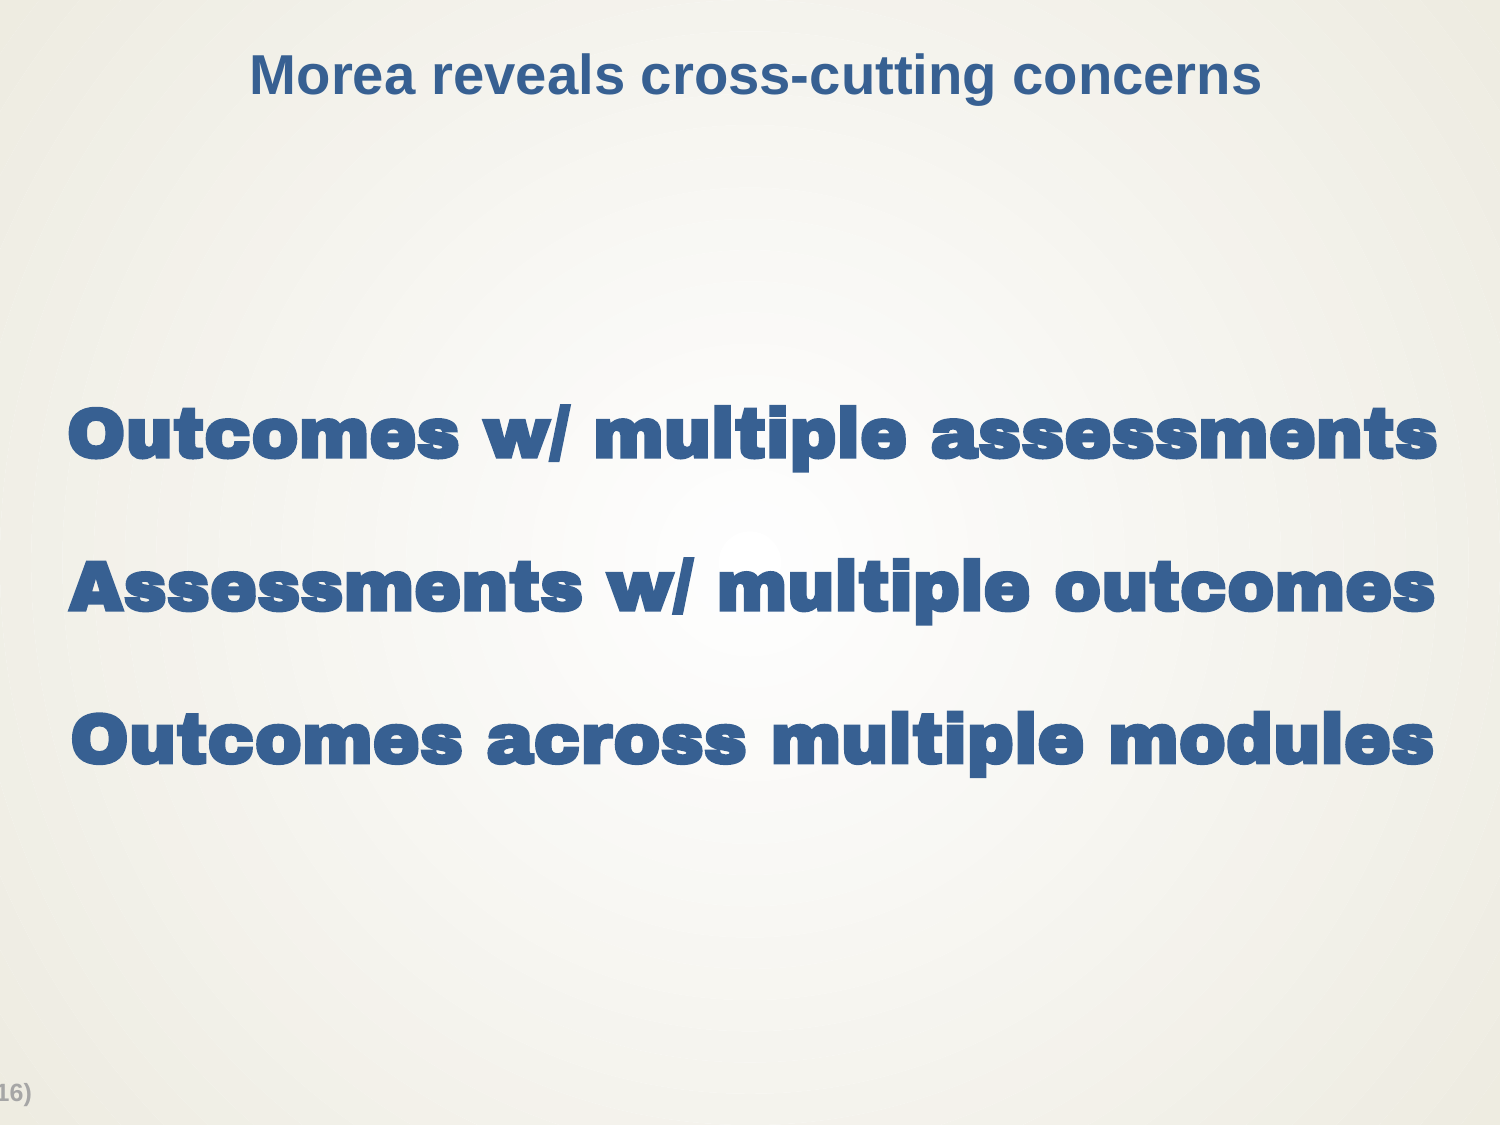

Morea reveals cross-cutting concerns
# Outcomes w/ multiple assessments Assessments w/ multiple outcomes Outcomes across multiple modules